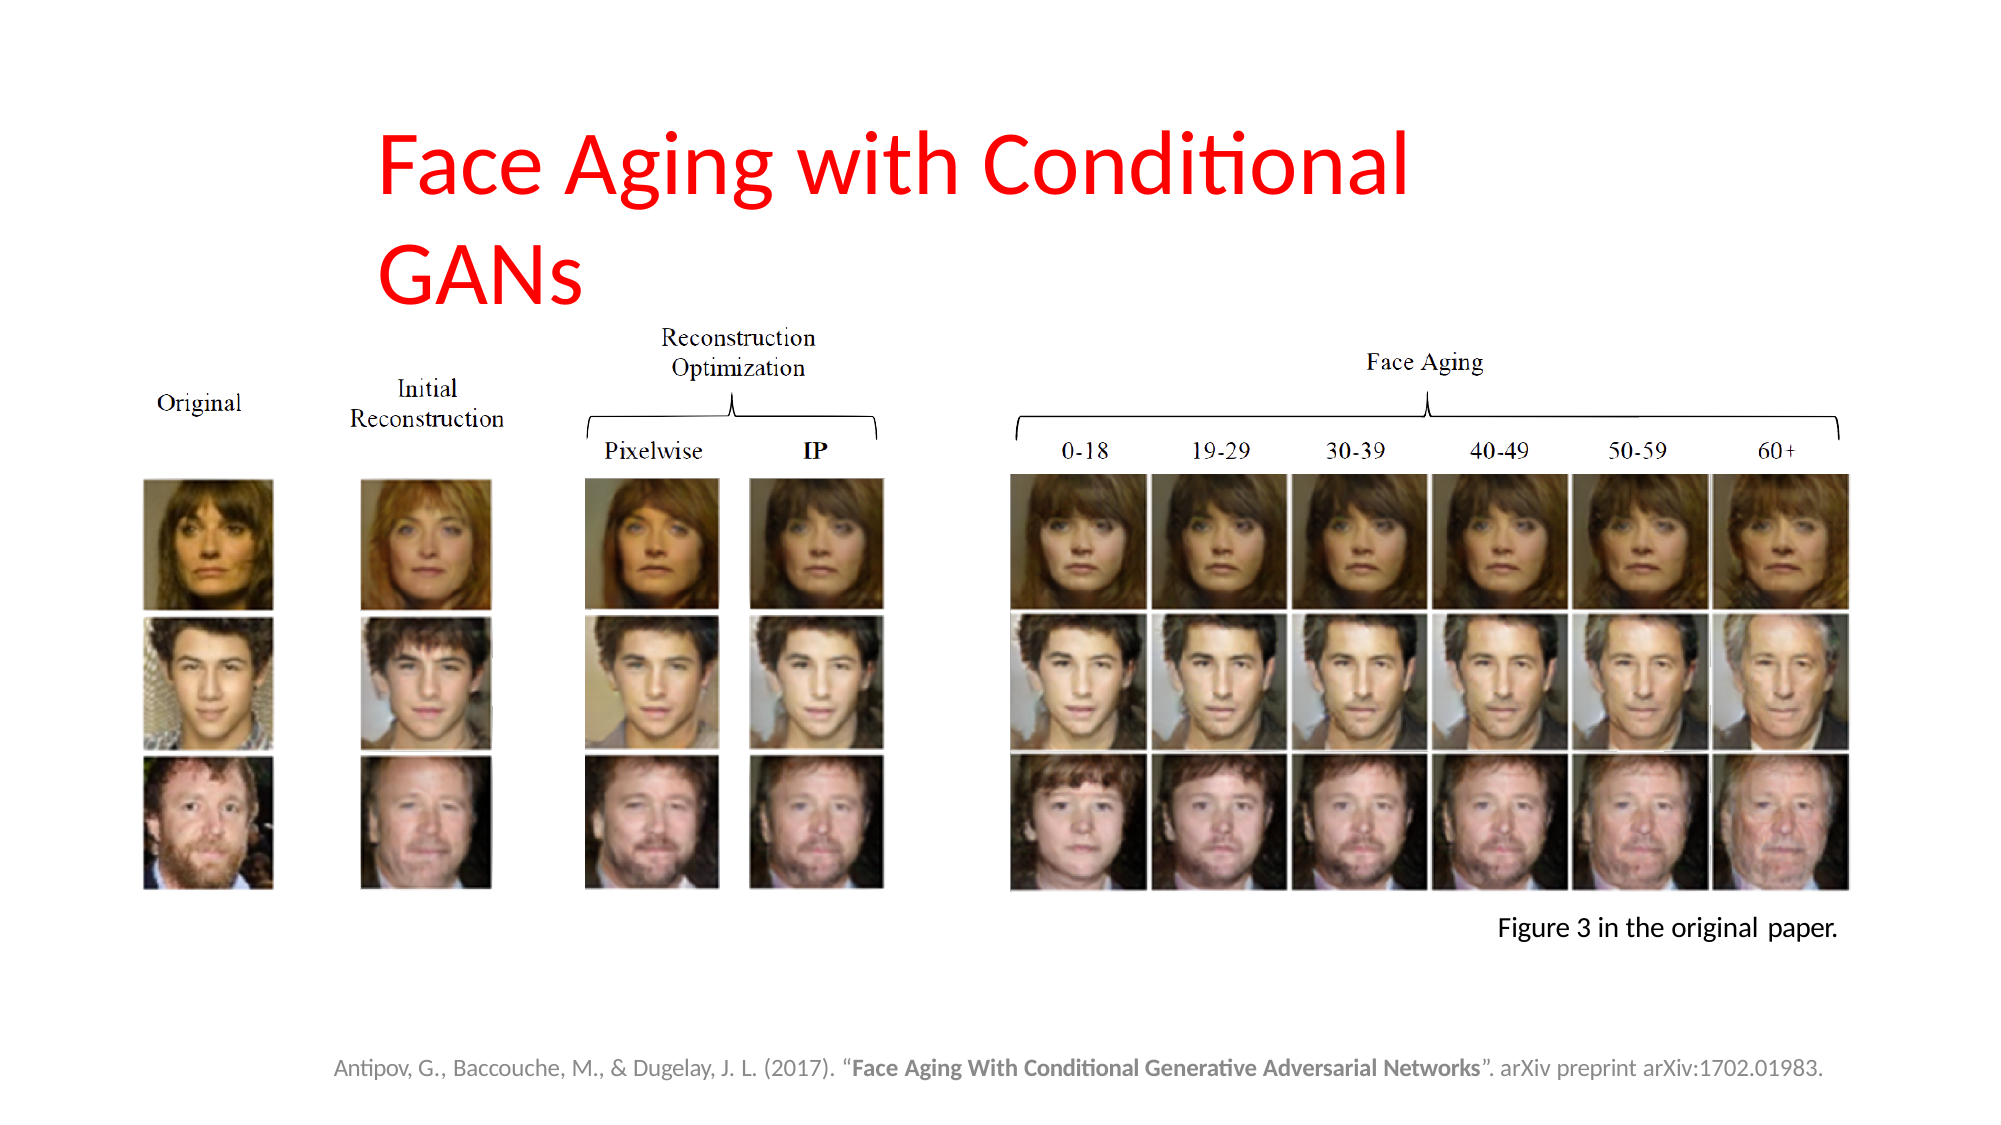

# Face Aging with Conditional GANs

Figure 3 in the original paper.
Antipov, G., Baccouche, M., & Dugelay, J. L. (2017). “Face Aging With Conditional Generative Adversarial Networks”. arXiv preprint arXiv:1702.01983.